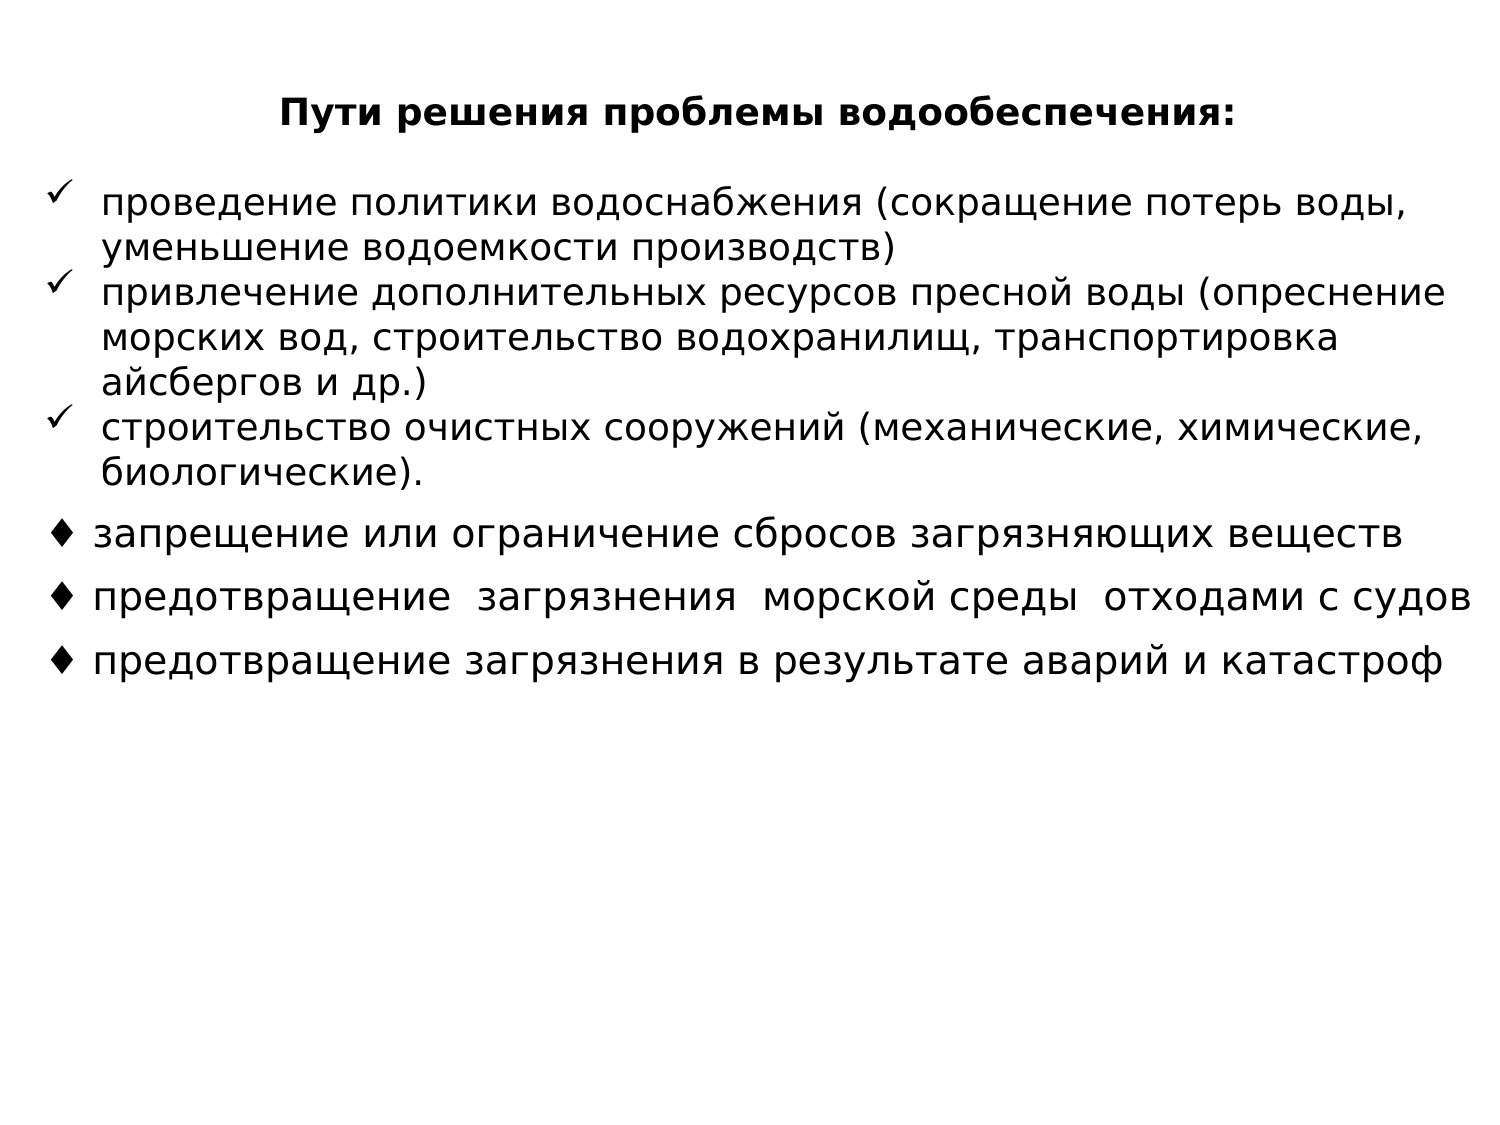

#

Пути решения проблемы водообеспечения:

проведение политики водоснабжения (сокращение потерь воды, уменьшение водоемкости производств)
привлечение дополнительных ресурсов пресной воды (опреснение морских вод, строительство водохранилищ, транспортировка айсбергов и др.)
строительство очистных сооружений (механические, химические, биологические).
♦ запрещение или ограничение сбросов загрязняющих веществ
♦ предотвращение  загрязнения  морской среды  отходами с судов
♦ предотвращение загрязнения в результате аварий и катастроф